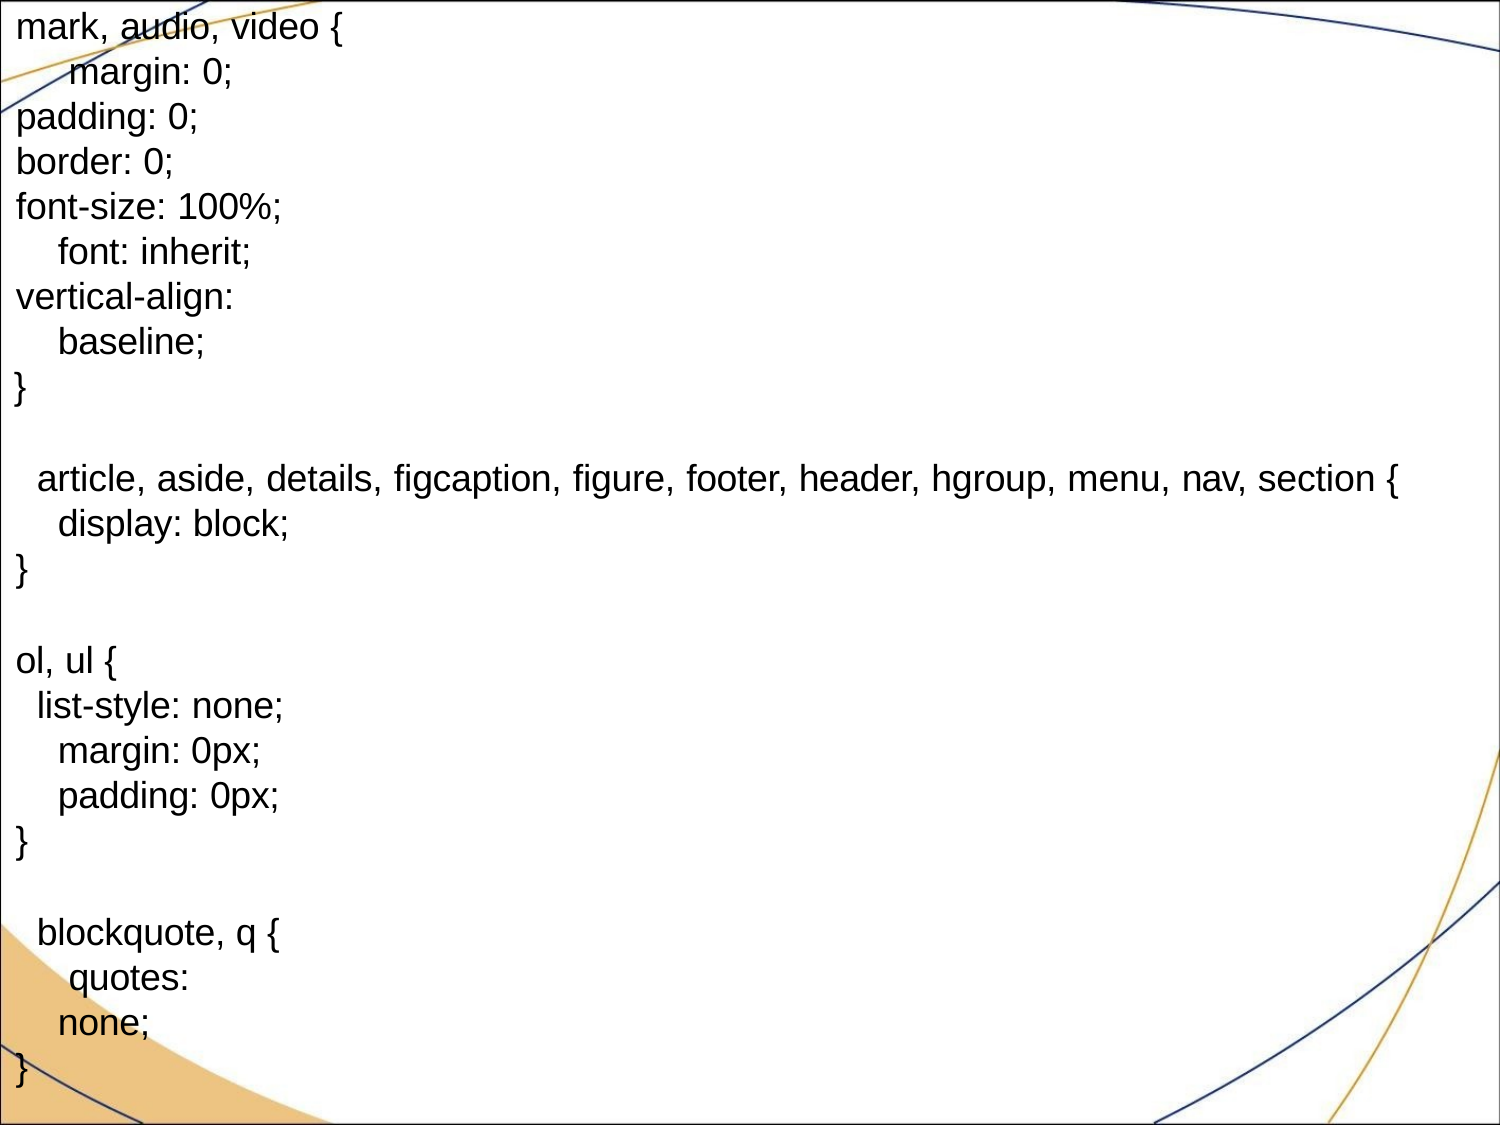

mark, audio, video {  margin: 0;
padding: 0;
border: 0;
font-size: 100%;  font: inherit;
vertical-align: baseline;
}

article, aside, details, figcaption, figure, footer, header, hgroup, menu, nav, section {  display: block;
}

ol, ul {
list-style: none;  margin: 0px;  padding: 0px;
}

blockquote, q {  quotes: none;
}

blockquote:before, blockquote:after, q:before, q:after {  content: '';